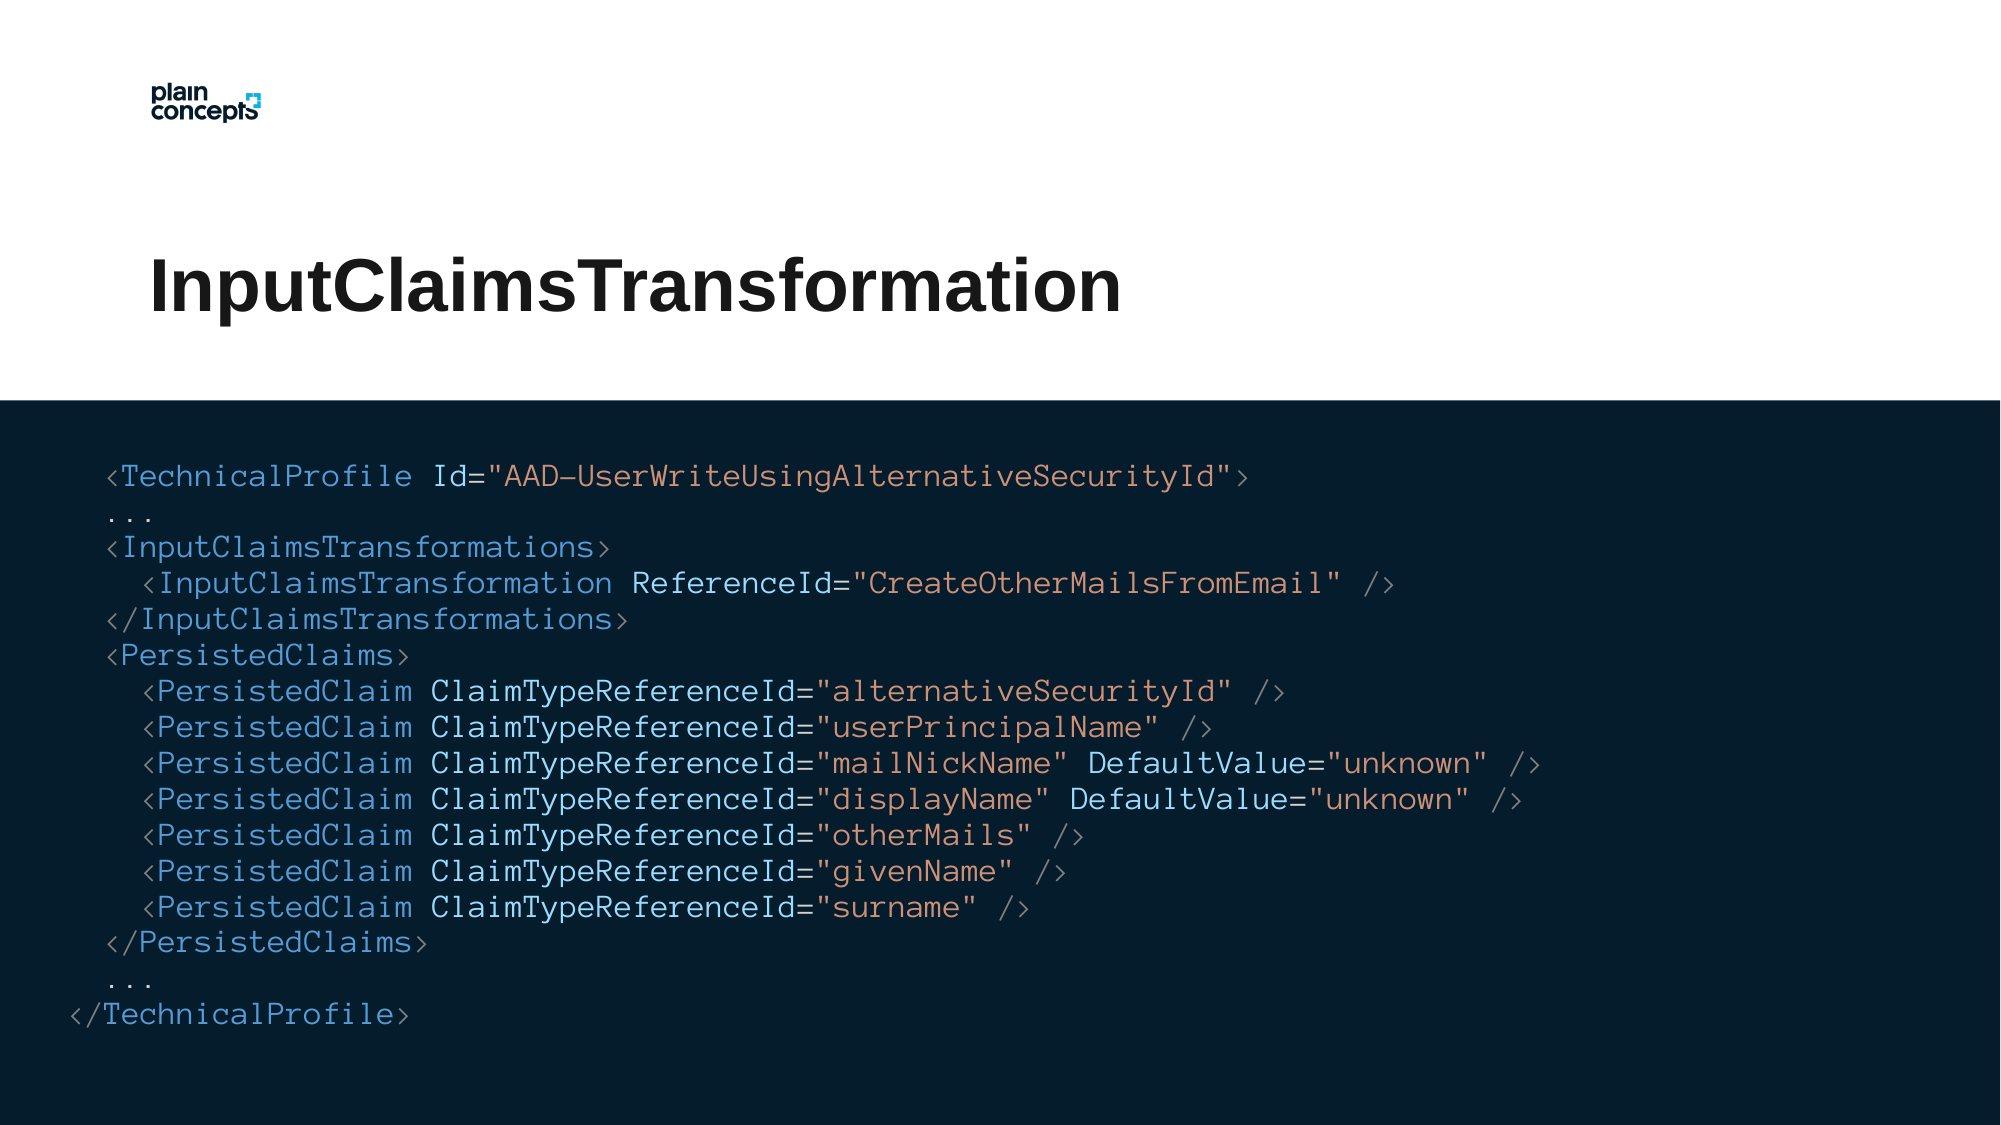

InputClaimsTransformation

  <TechnicalProfile Id="AAD-UserWriteUsingAlternativeSecurityId">
  ...
  <InputClaimsTransformations>
    <InputClaimsTransformation ReferenceId="CreateOtherMailsFromEmail" />
  </InputClaimsTransformations>
  <PersistedClaims>
    <PersistedClaim ClaimTypeReferenceId="alternativeSecurityId" />
    <PersistedClaim ClaimTypeReferenceId="userPrincipalName" />
    <PersistedClaim ClaimTypeReferenceId="mailNickName" DefaultValue="unknown" />
    <PersistedClaim ClaimTypeReferenceId="displayName" DefaultValue="unknown" />
    <PersistedClaim ClaimTypeReferenceId="otherMails" />
    <PersistedClaim ClaimTypeReferenceId="givenName" />
    <PersistedClaim ClaimTypeReferenceId="surname" />
  </PersistedClaims>
  ...
</TechnicalProfile>